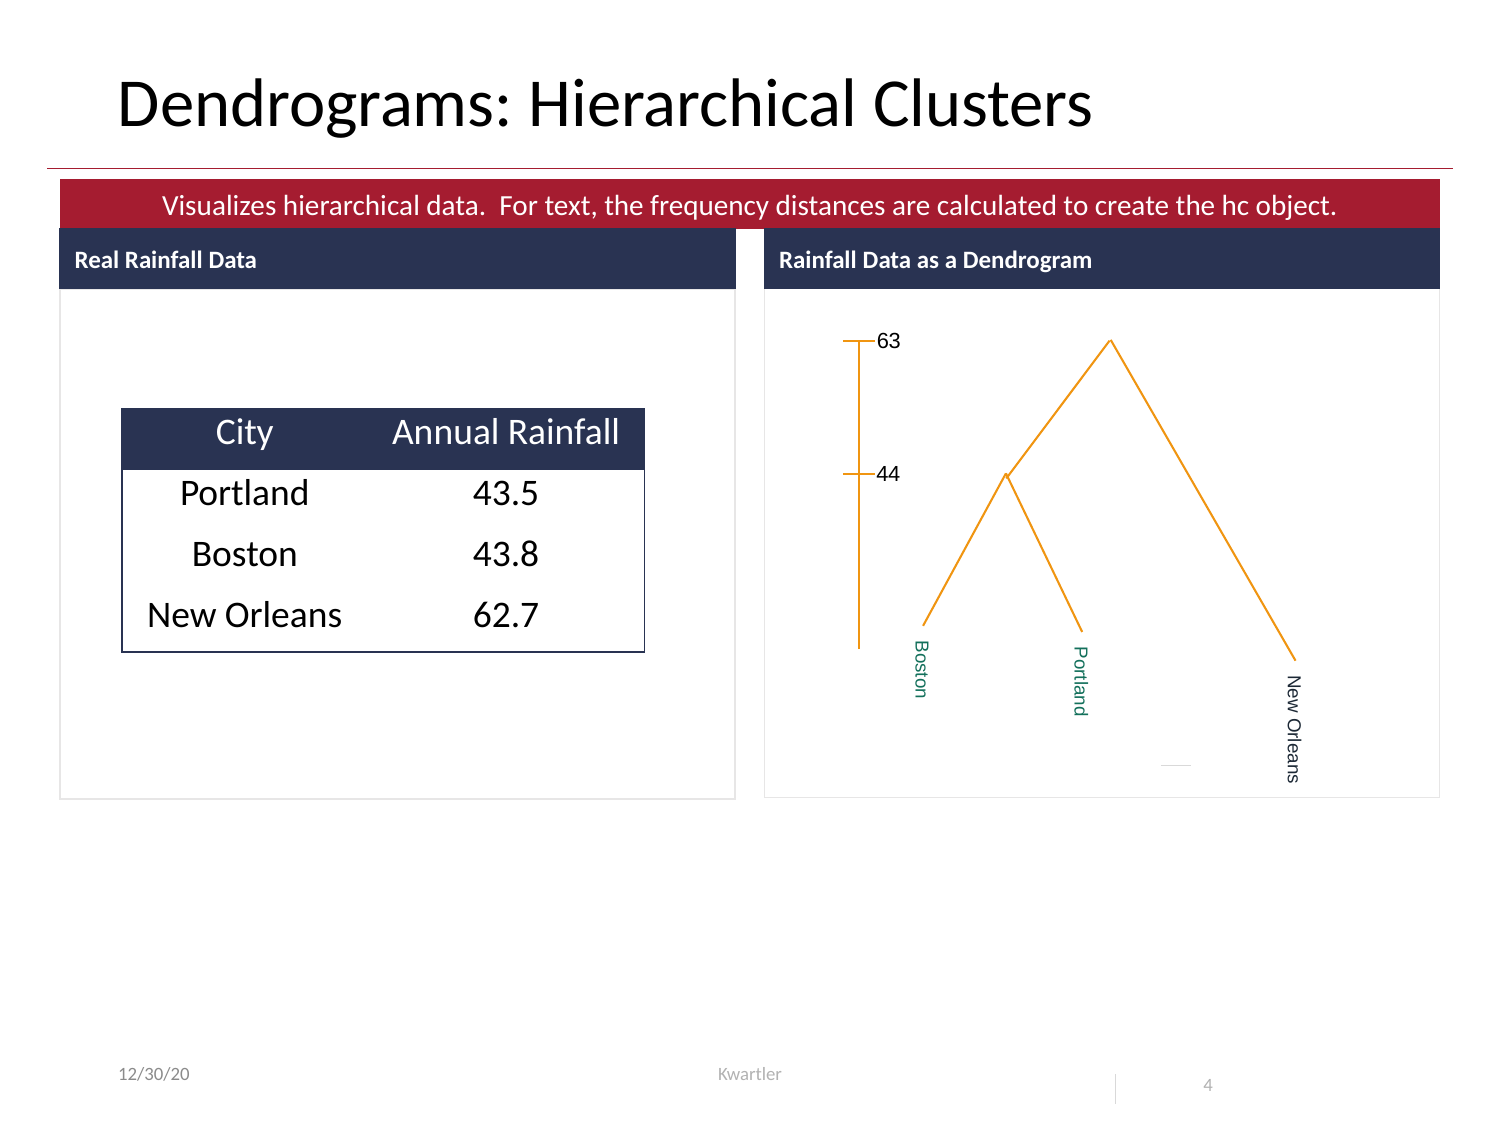

Dendrograms: Hierarchical Clusters
Visualizes hierarchical data.  For text, the frequency distances are calculated to create the hc object.
Real Rainfall Data
Rainfall Data as a Dendrogram

63
44
Boston
Portland
New Orleans
| City | Annual Rainfall |
| --- | --- |
| Portland | 43.5 |
| Boston | 43.8 |
| New Orleans | 62.7 |
12/30/20
Kwartler
4